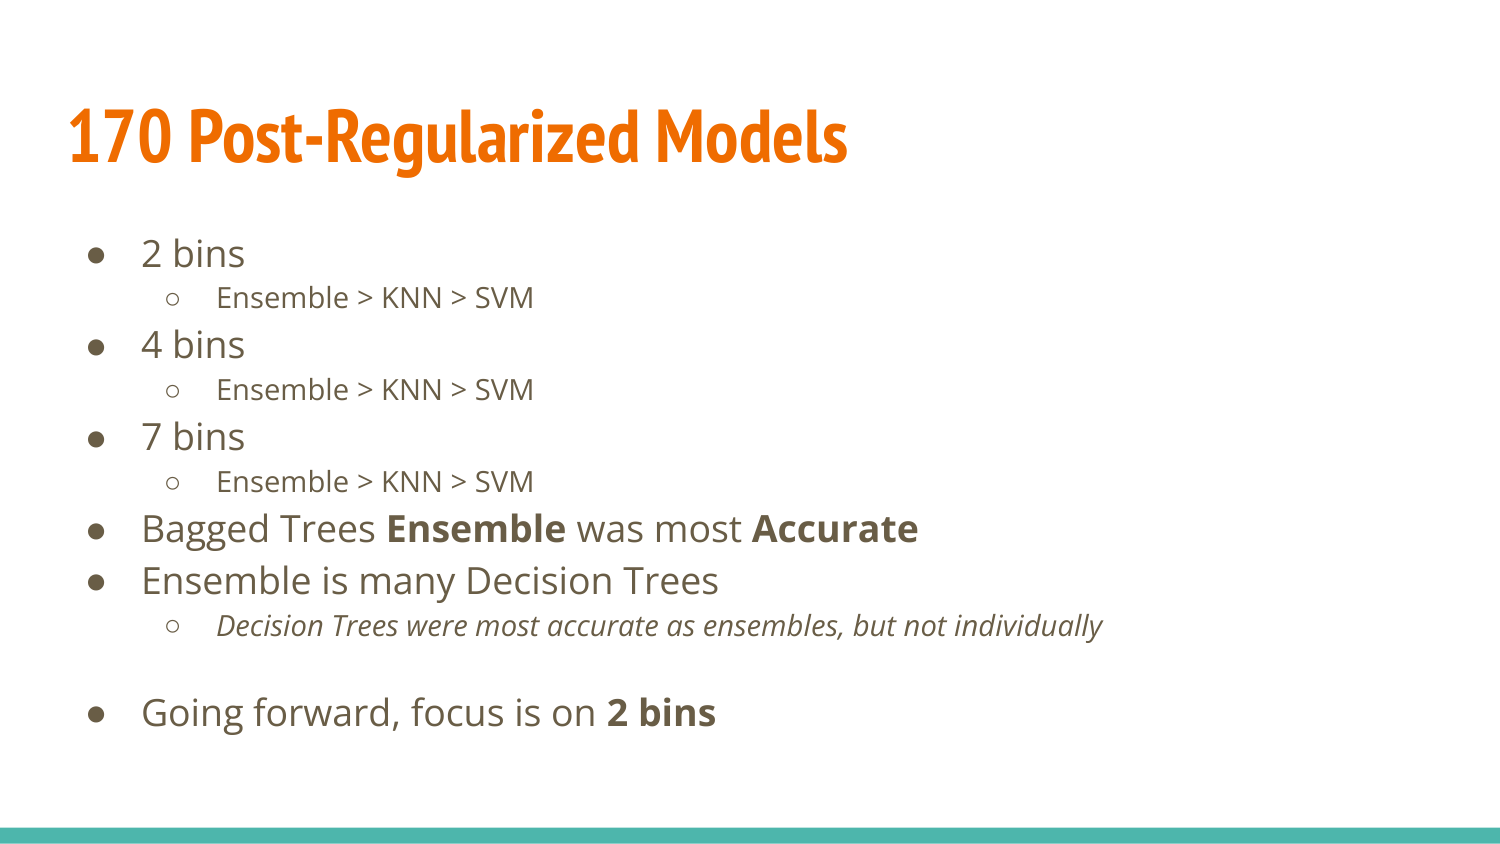

# 170 Post-Regularized Models
2 bins
Ensemble > KNN > SVM
4 bins
Ensemble > KNN > SVM
7 bins
Ensemble > KNN > SVM
Bagged Trees Ensemble was most Accurate
Ensemble is many Decision Trees
Decision Trees were most accurate as ensembles, but not individually
Going forward, focus is on 2 bins